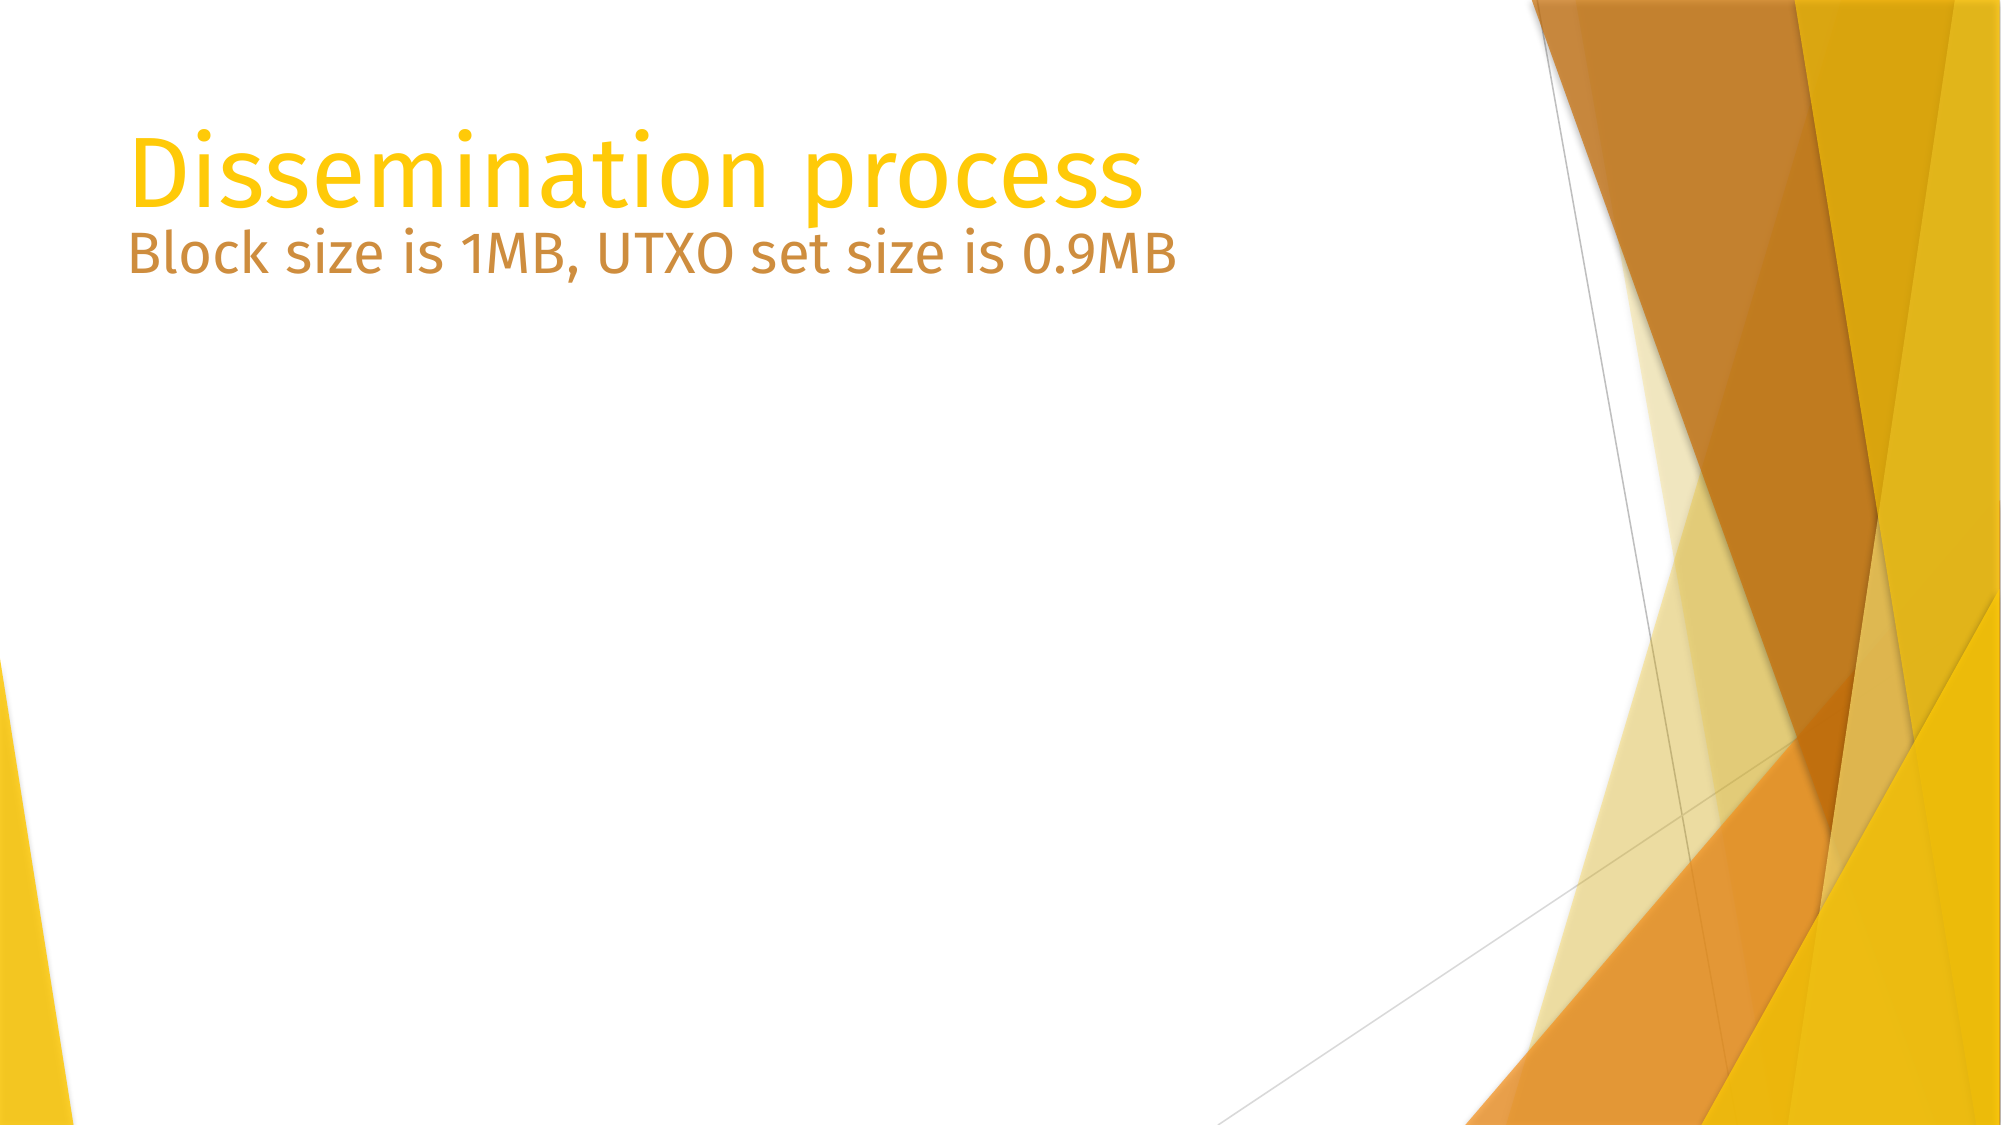

# Dissemination process
Block size is 1MB, UTXO set size is 0.9MB